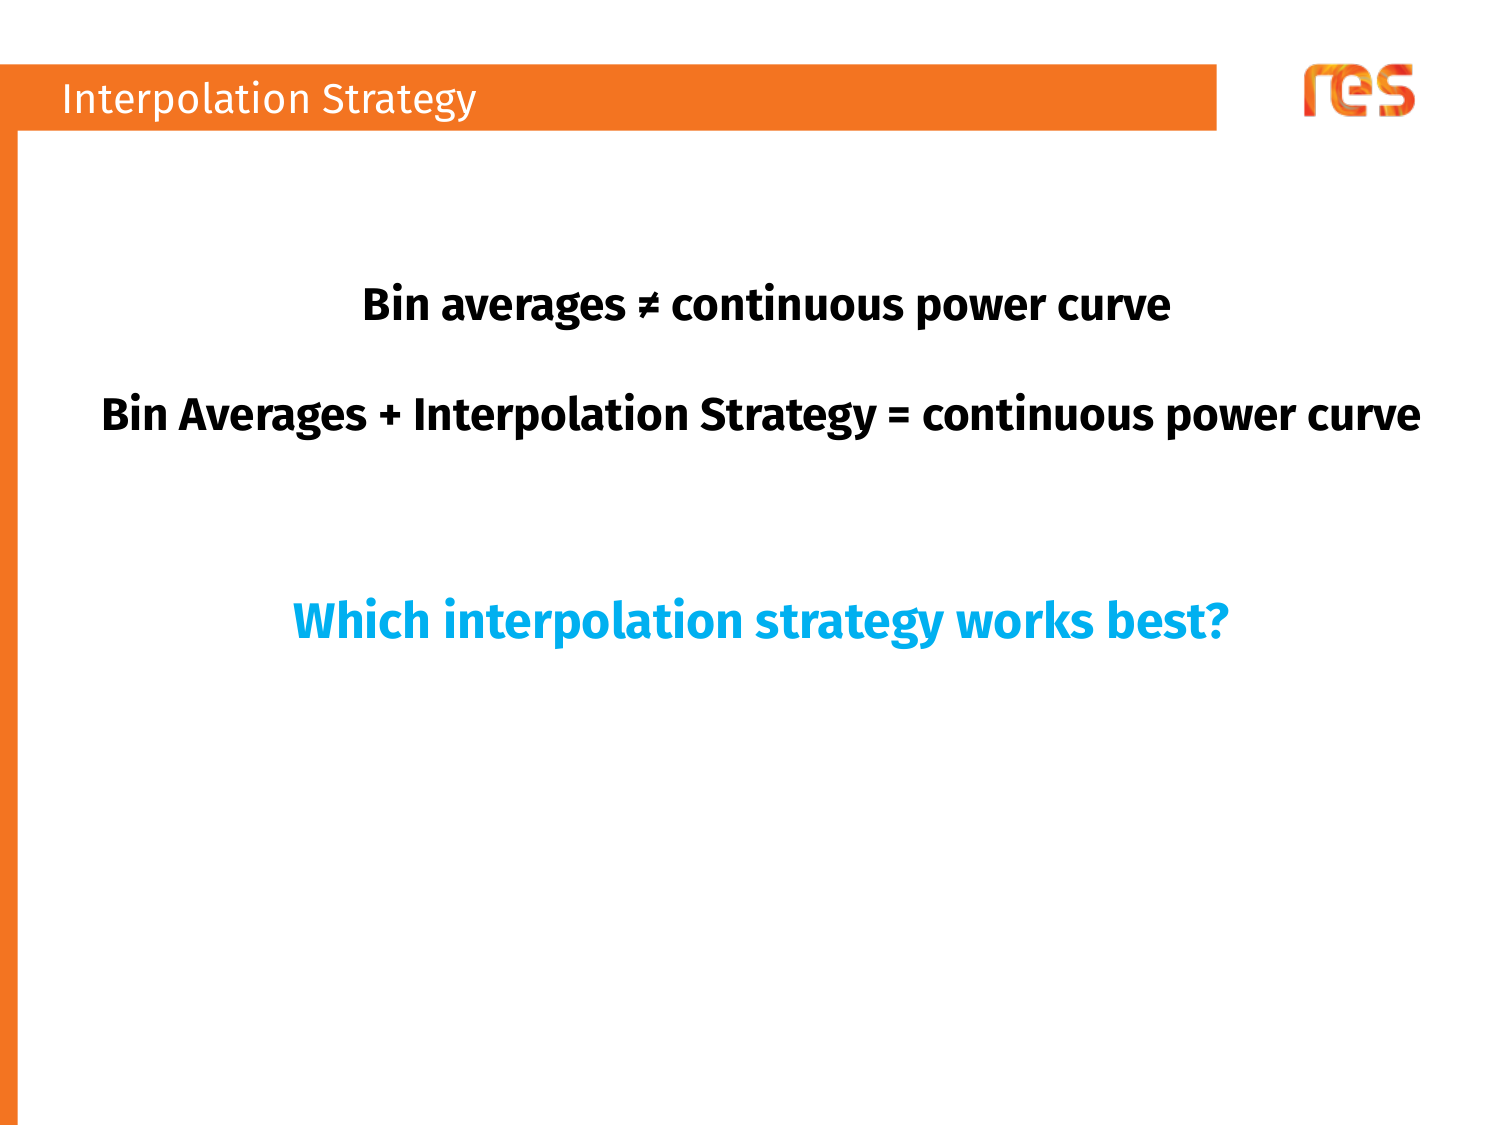

# Interpolation Strategy
Bin averages ≠ continuous power curve

Bin Averages + Interpolation Strategy = continuous power curve
Which interpolation strategy works best?